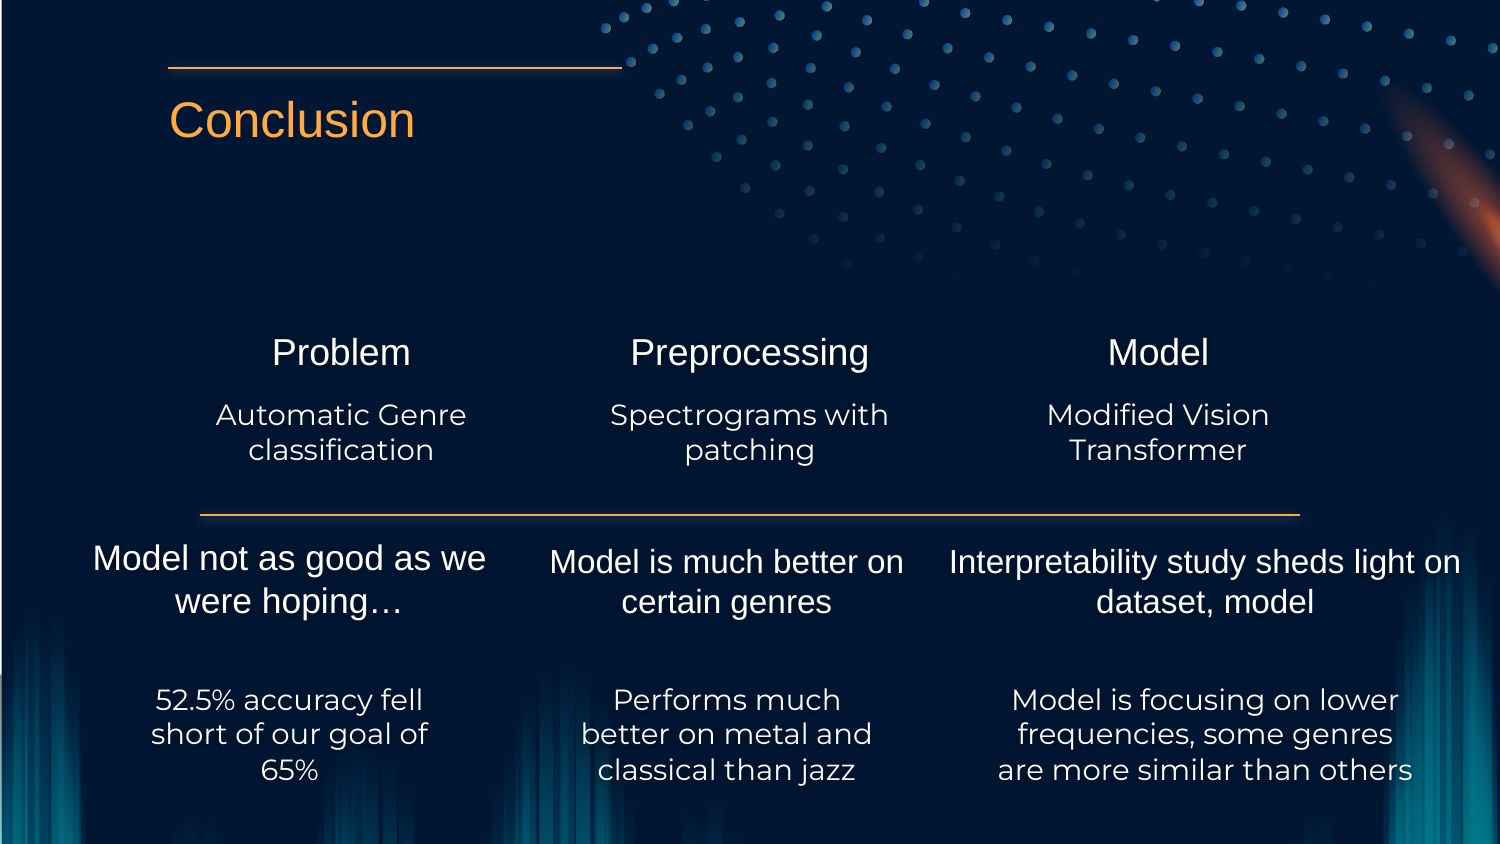

Conclusion
Problem
# Preprocessing
Model
Automatic Genre classification
Spectrograms with patching
Modified Vision Transformer
Model not as good as we were hoping…
Model is much better on certain genres
Interpretability study sheds light on dataset, model
52.5% accuracy fell short of our goal of 65%
Performs much better on metal and classical than jazz
Model is focusing on lower frequencies, some genres are more similar than others